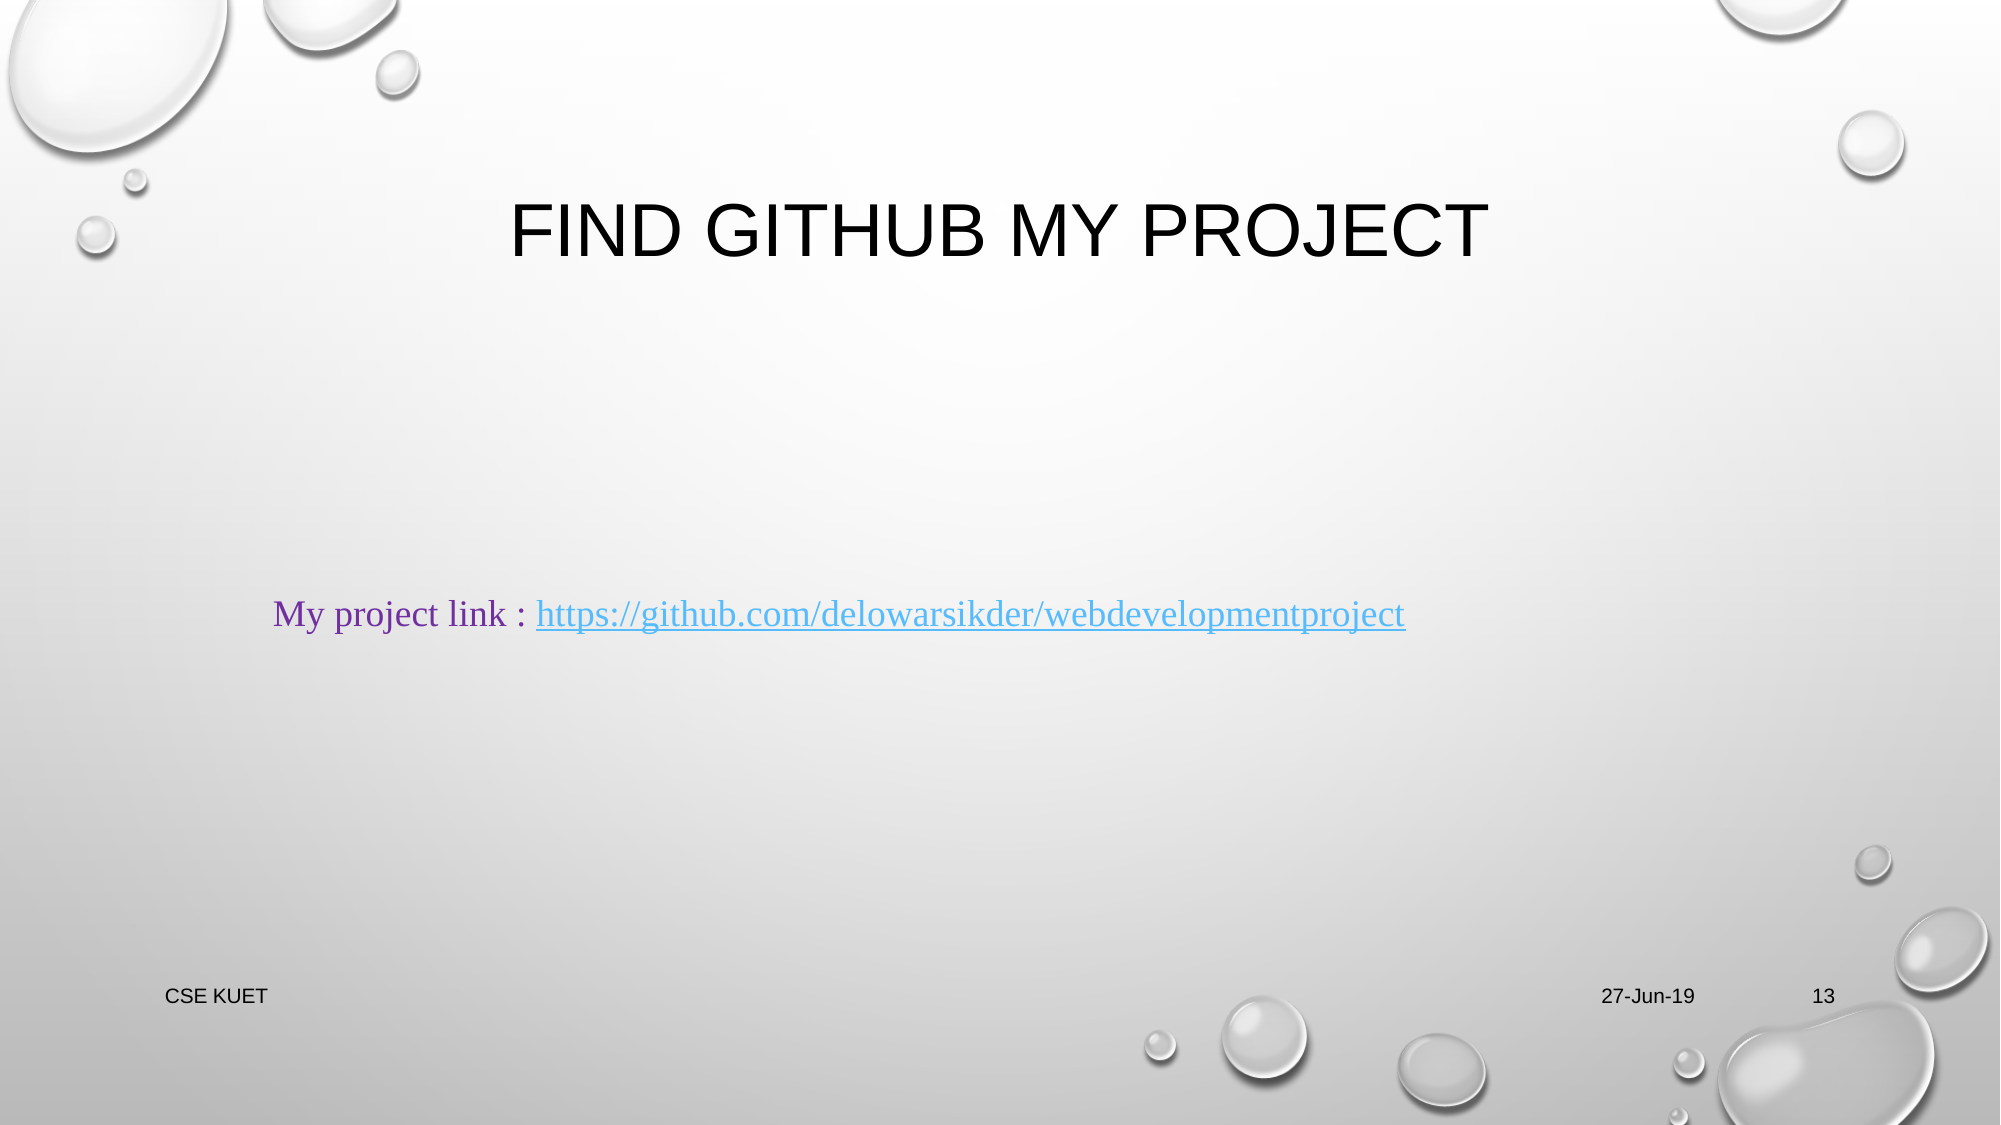

# Find GitHub my project

My project link : https://github.com/delowarsikder/webdevelopmentproject

CSE KUET
27-Jun-19
13